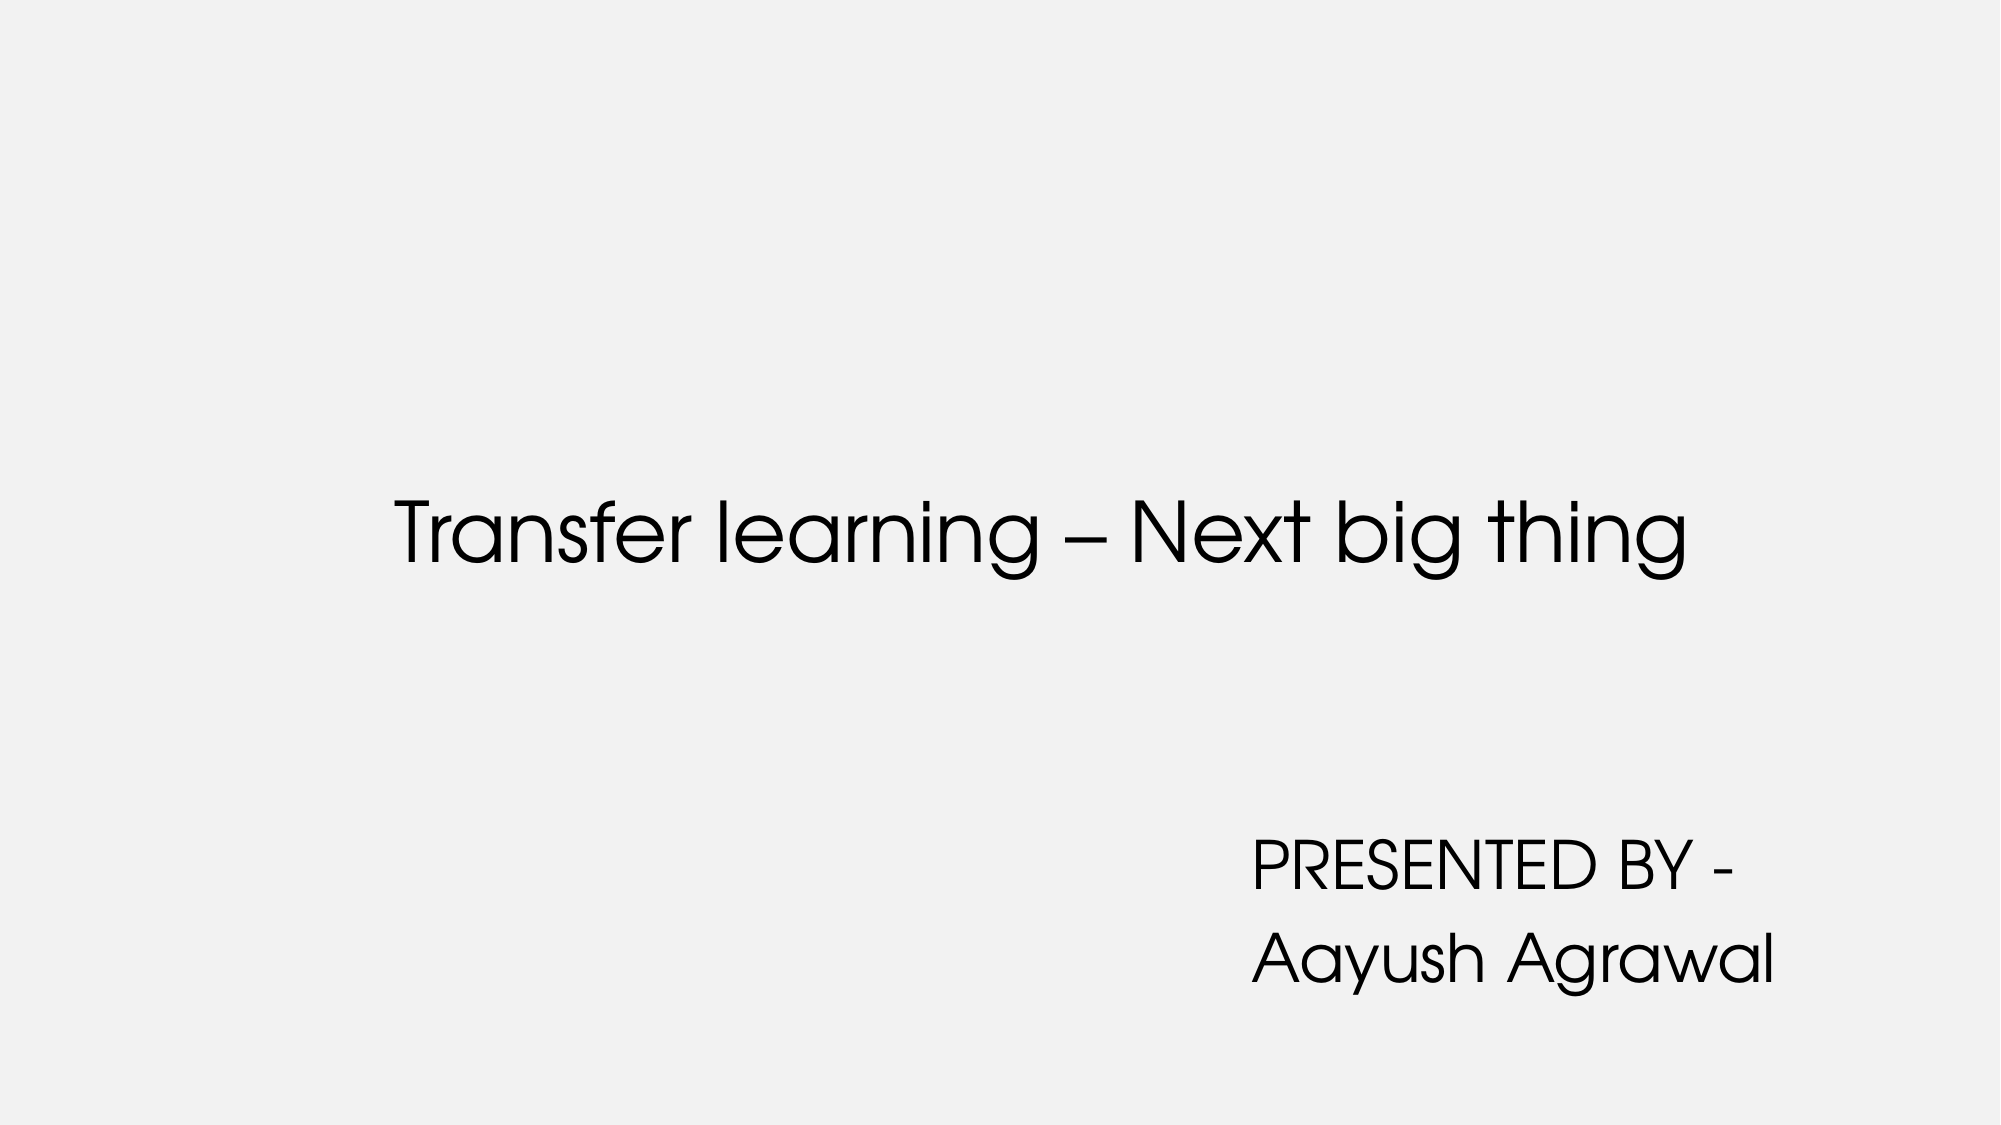

Transfer learning – Next big thing
PRESENTED BY -
Aayush Agrawal